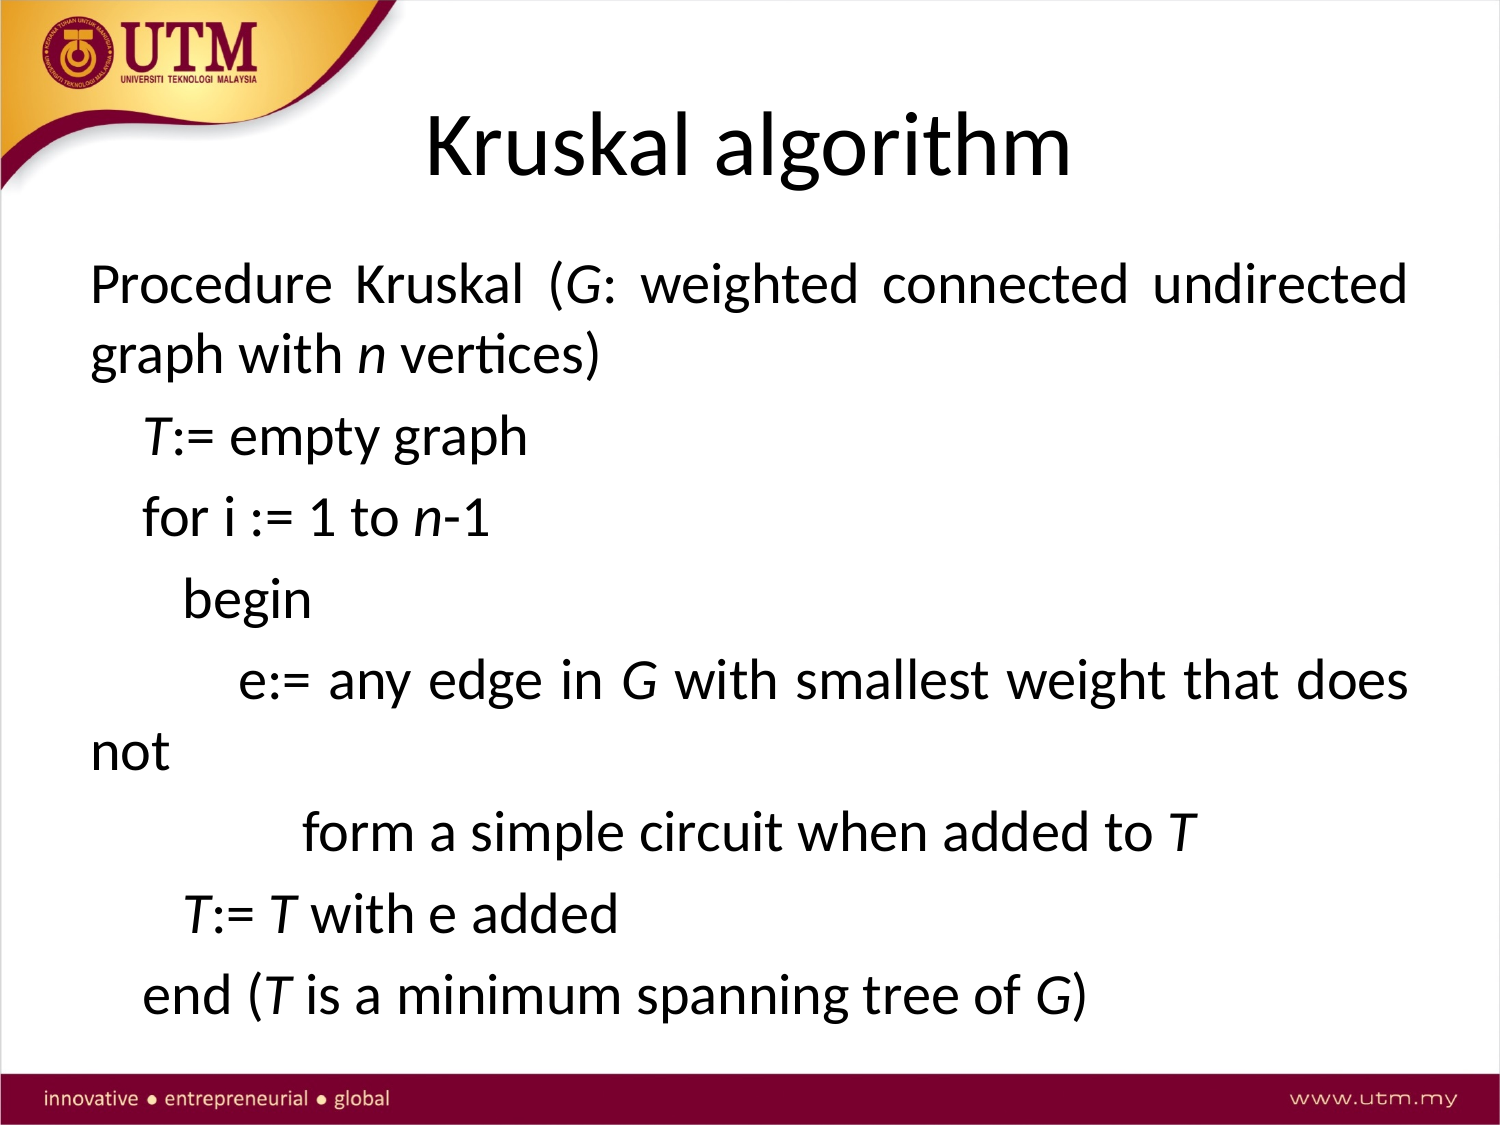

# Kruskal algorithm
Procedure Kruskal (G: weighted connected undirected graph with n vertices)
    T:= empty graph
    for i := 1 to n-1
       begin
         e:= any edge in G with smallest weight that does not
                form a simple circuit when added to T
       T:= T with e added
    end (T is a minimum spanning tree of G)